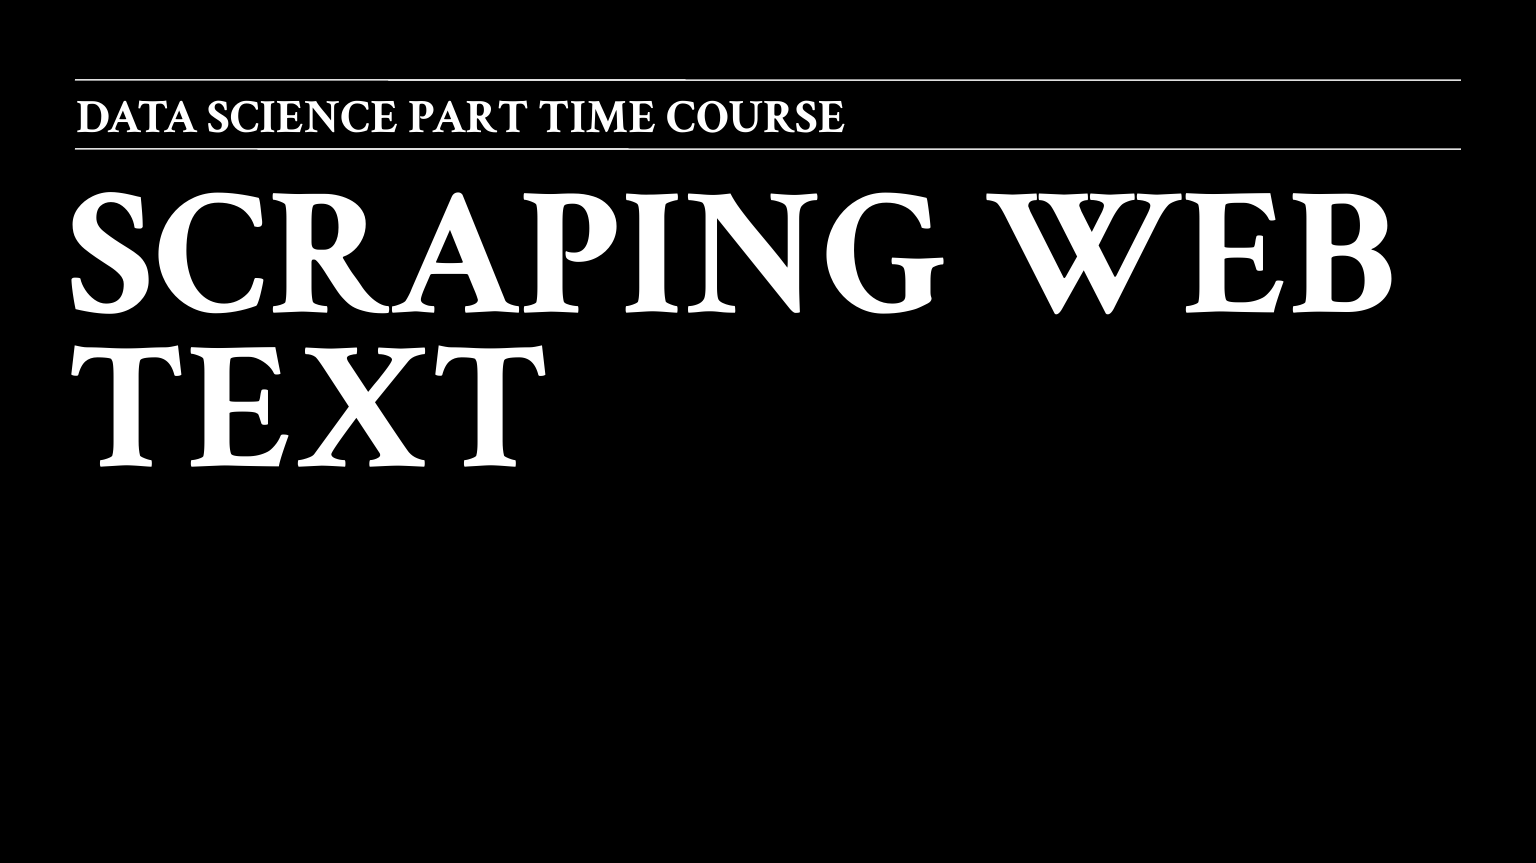

DATA SCIENCE PART TIME COURSE

SCRAPING WEB TEXT